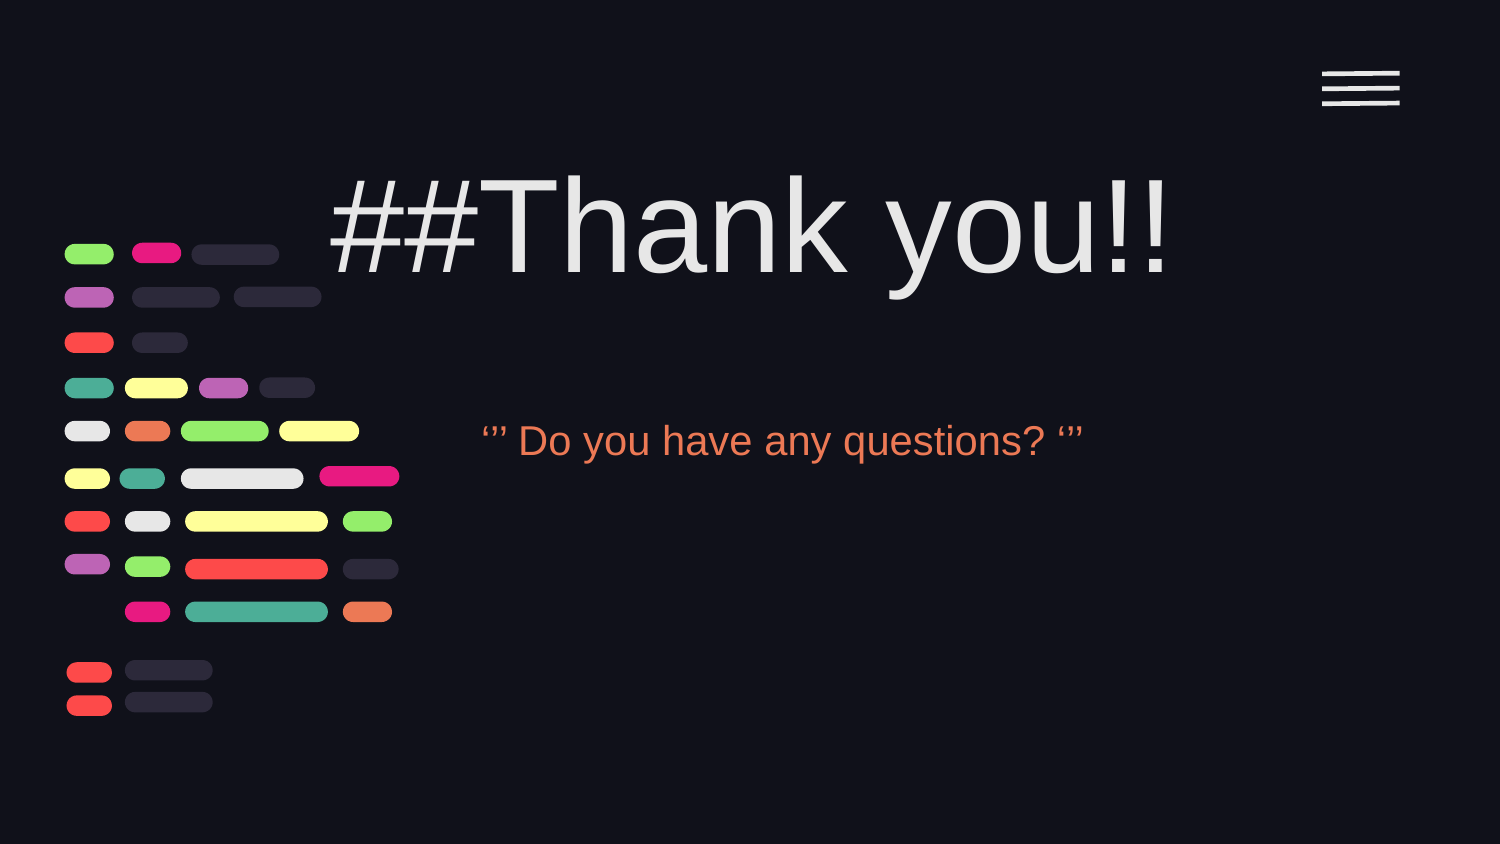

##Thank you!!

‘’’ Do you have any questions? ‘’’